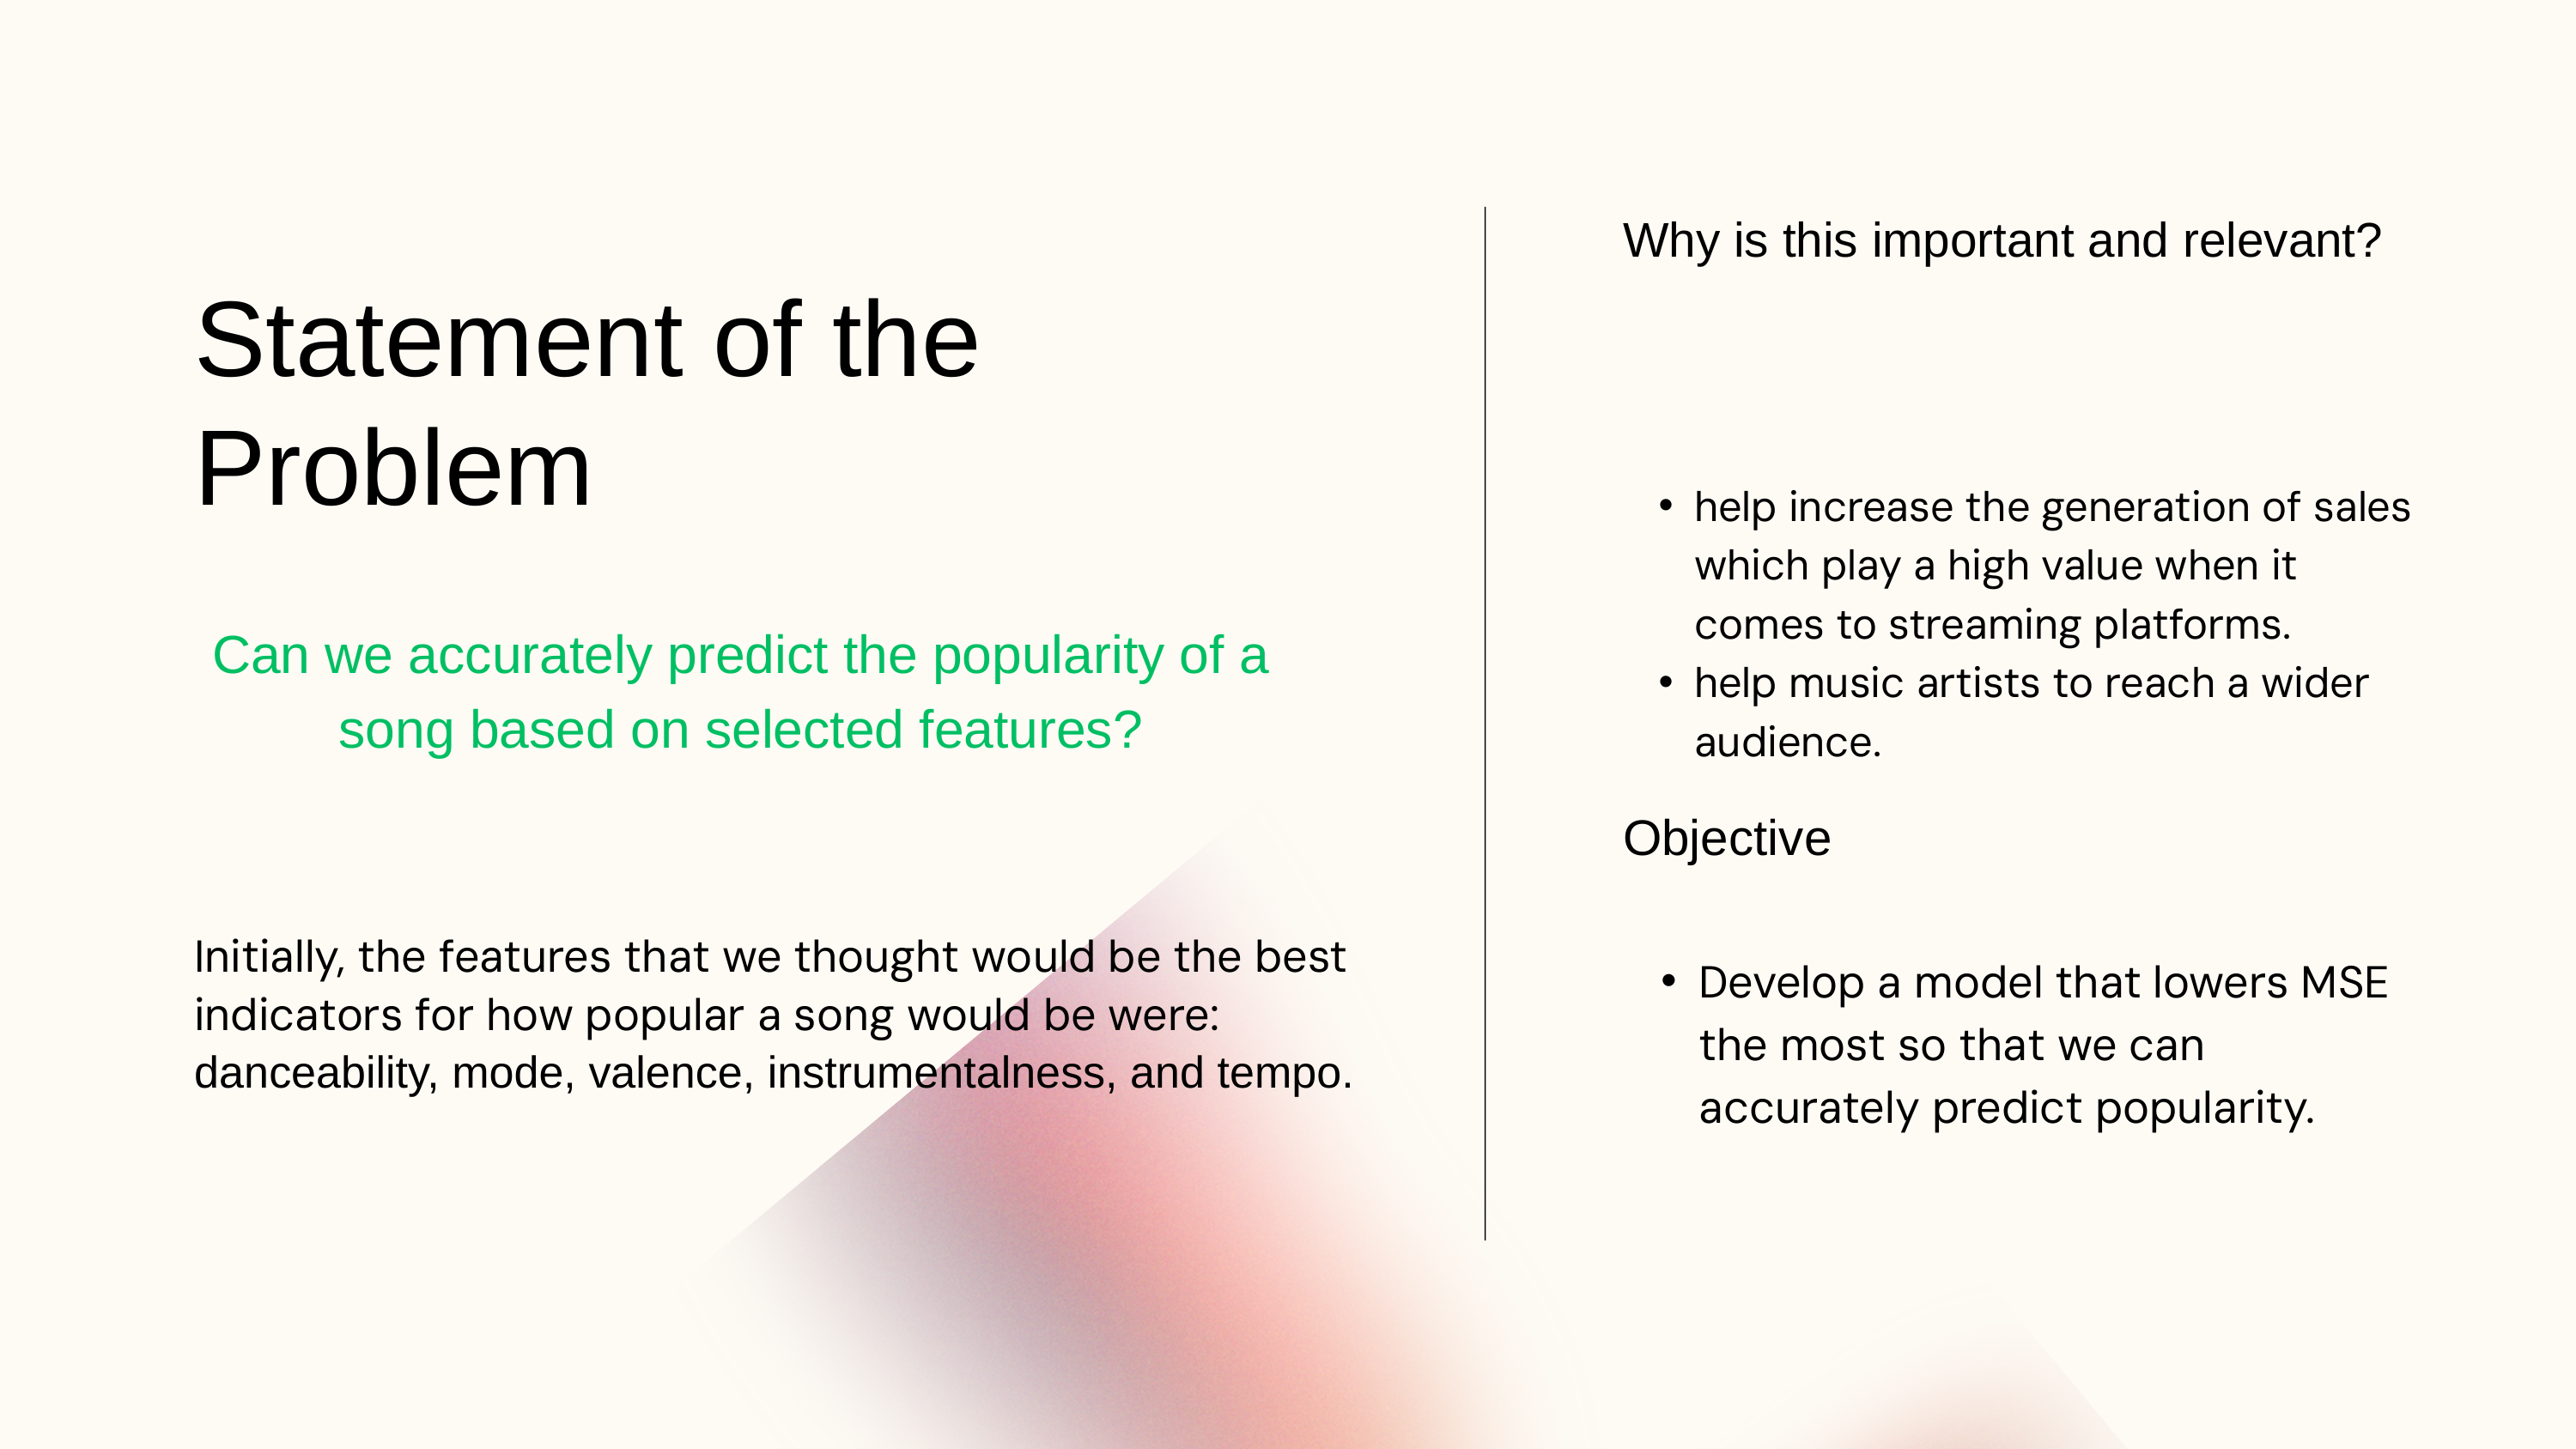

Why is this important and relevant?

help increase the generation of sales which play a high value when it comes to streaming platforms.
help music artists to reach a wider audience.

Statement of the Problem

Can we accurately predict the popularity of a song based on selected features?

Objective
Develop a model that lowers MSE the most so that we can accurately predict popularity.

Initially, the features that we thought would be the best indicators for how popular a song would be were: danceability, mode, valence, instrumentalness, and tempo.